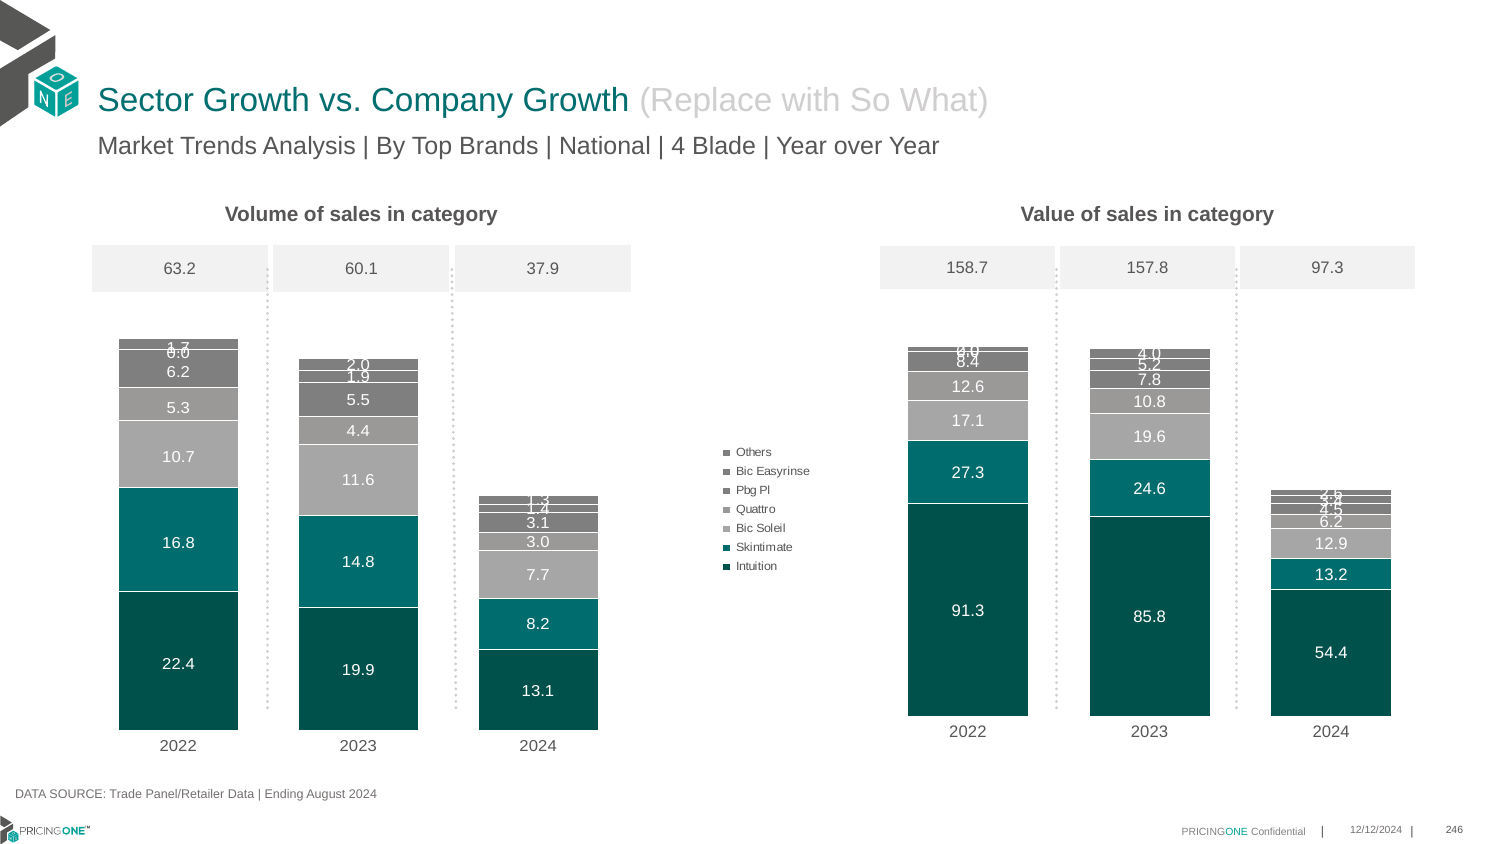

# Sector Growth vs. Company Growth (Replace with So What)
Market Trends Analysis | By Top Brands | National | 4 Blade | Year over Year
| Value of sales in category |  |  |
| --- | --- | --- |
| 158.7 | 157.8 | 97.3 |
| Volume of sales in category |  |  |
| --- | --- | --- |
| 63.2 | 60.1 | 37.9 |

### Chart

| Category | Intuition | Skintimate | Bic Soleil | Quattro | Pbg Pl | Bic Easyrinse | Others |
|---|---|---|---|---|---|---|---|
| 2022 | 91.279688 | 27.253887 | 17.146978 | 12.619975 | 8.411243 | 0.009199 | 1.976483 |
| 2023 | 85.765714 | 24.596842 | 19.619283 | 10.828269 | 7.830181 | 5.234423 | 3.954917 |
| 2024 | 54.430135 | 13.205003 | 12.938549 | 6.184413 | 4.539949 | 3.416799 | 2.570777 |

### Chart

| Category | Intuition | Skintimate | Bic Soleil | Quattro | Pbg Pl | Bic Easyrinse | Others |
|---|---|---|---|---|---|---|---|
| 2022 | 22.447815 | 16.842353 | 10.719512 | 5.320613 | 6.171522 | 0.003428 | 1.739697 |
| 2023 | 19.882751 | 14.821614 | 11.572943 | 4.364244 | 5.513649 | 1.907013 | 2.046317 |
| 2024 | 13.144003 | 8.231083 | 7.697573 | 3.002006 | 3.098561 | 1.419127 | 1.30348 |
DATA SOURCE: Trade Panel/Retailer Data | Ending August 2024

12/12/2024
246